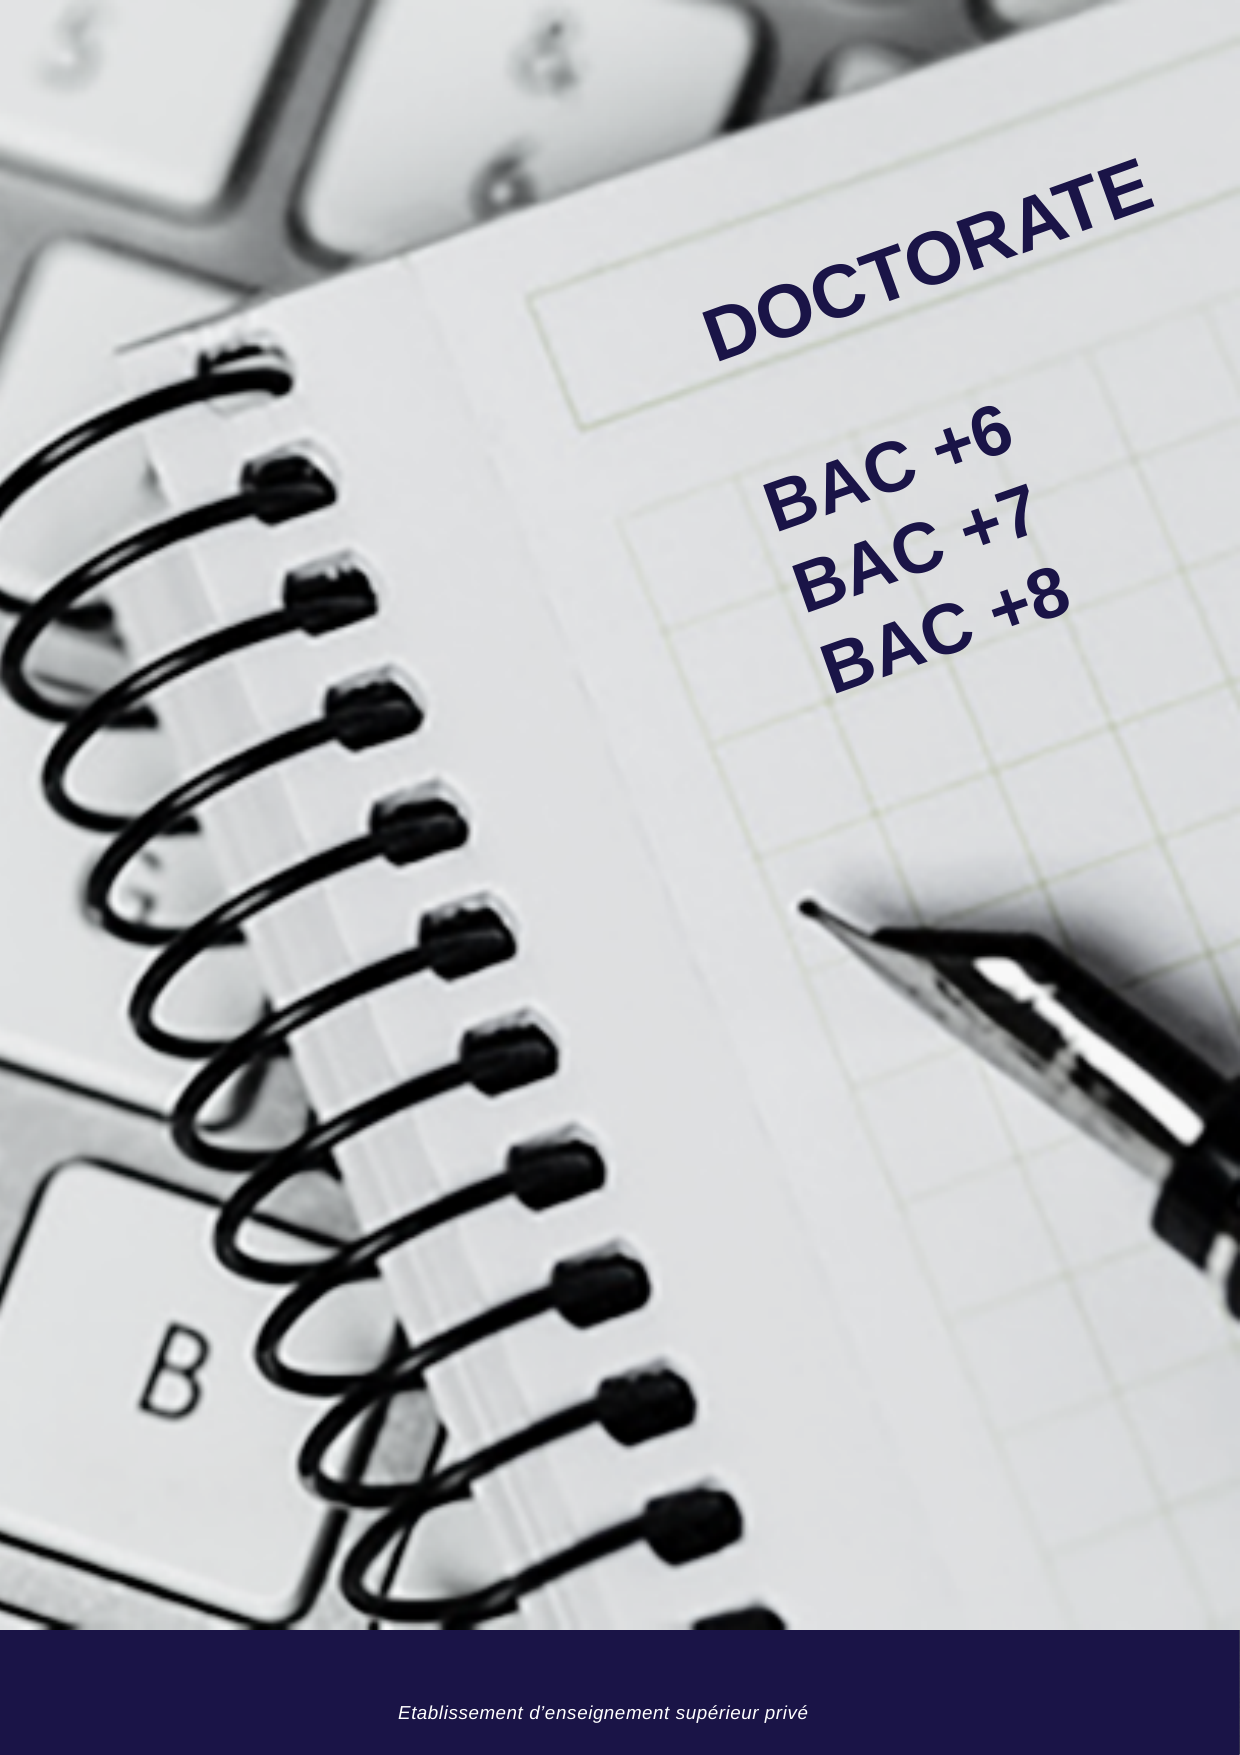

DOCTORATE
BAC +6 BAC +7 BAC +8

Etablissement d’enseignement supérieur privé